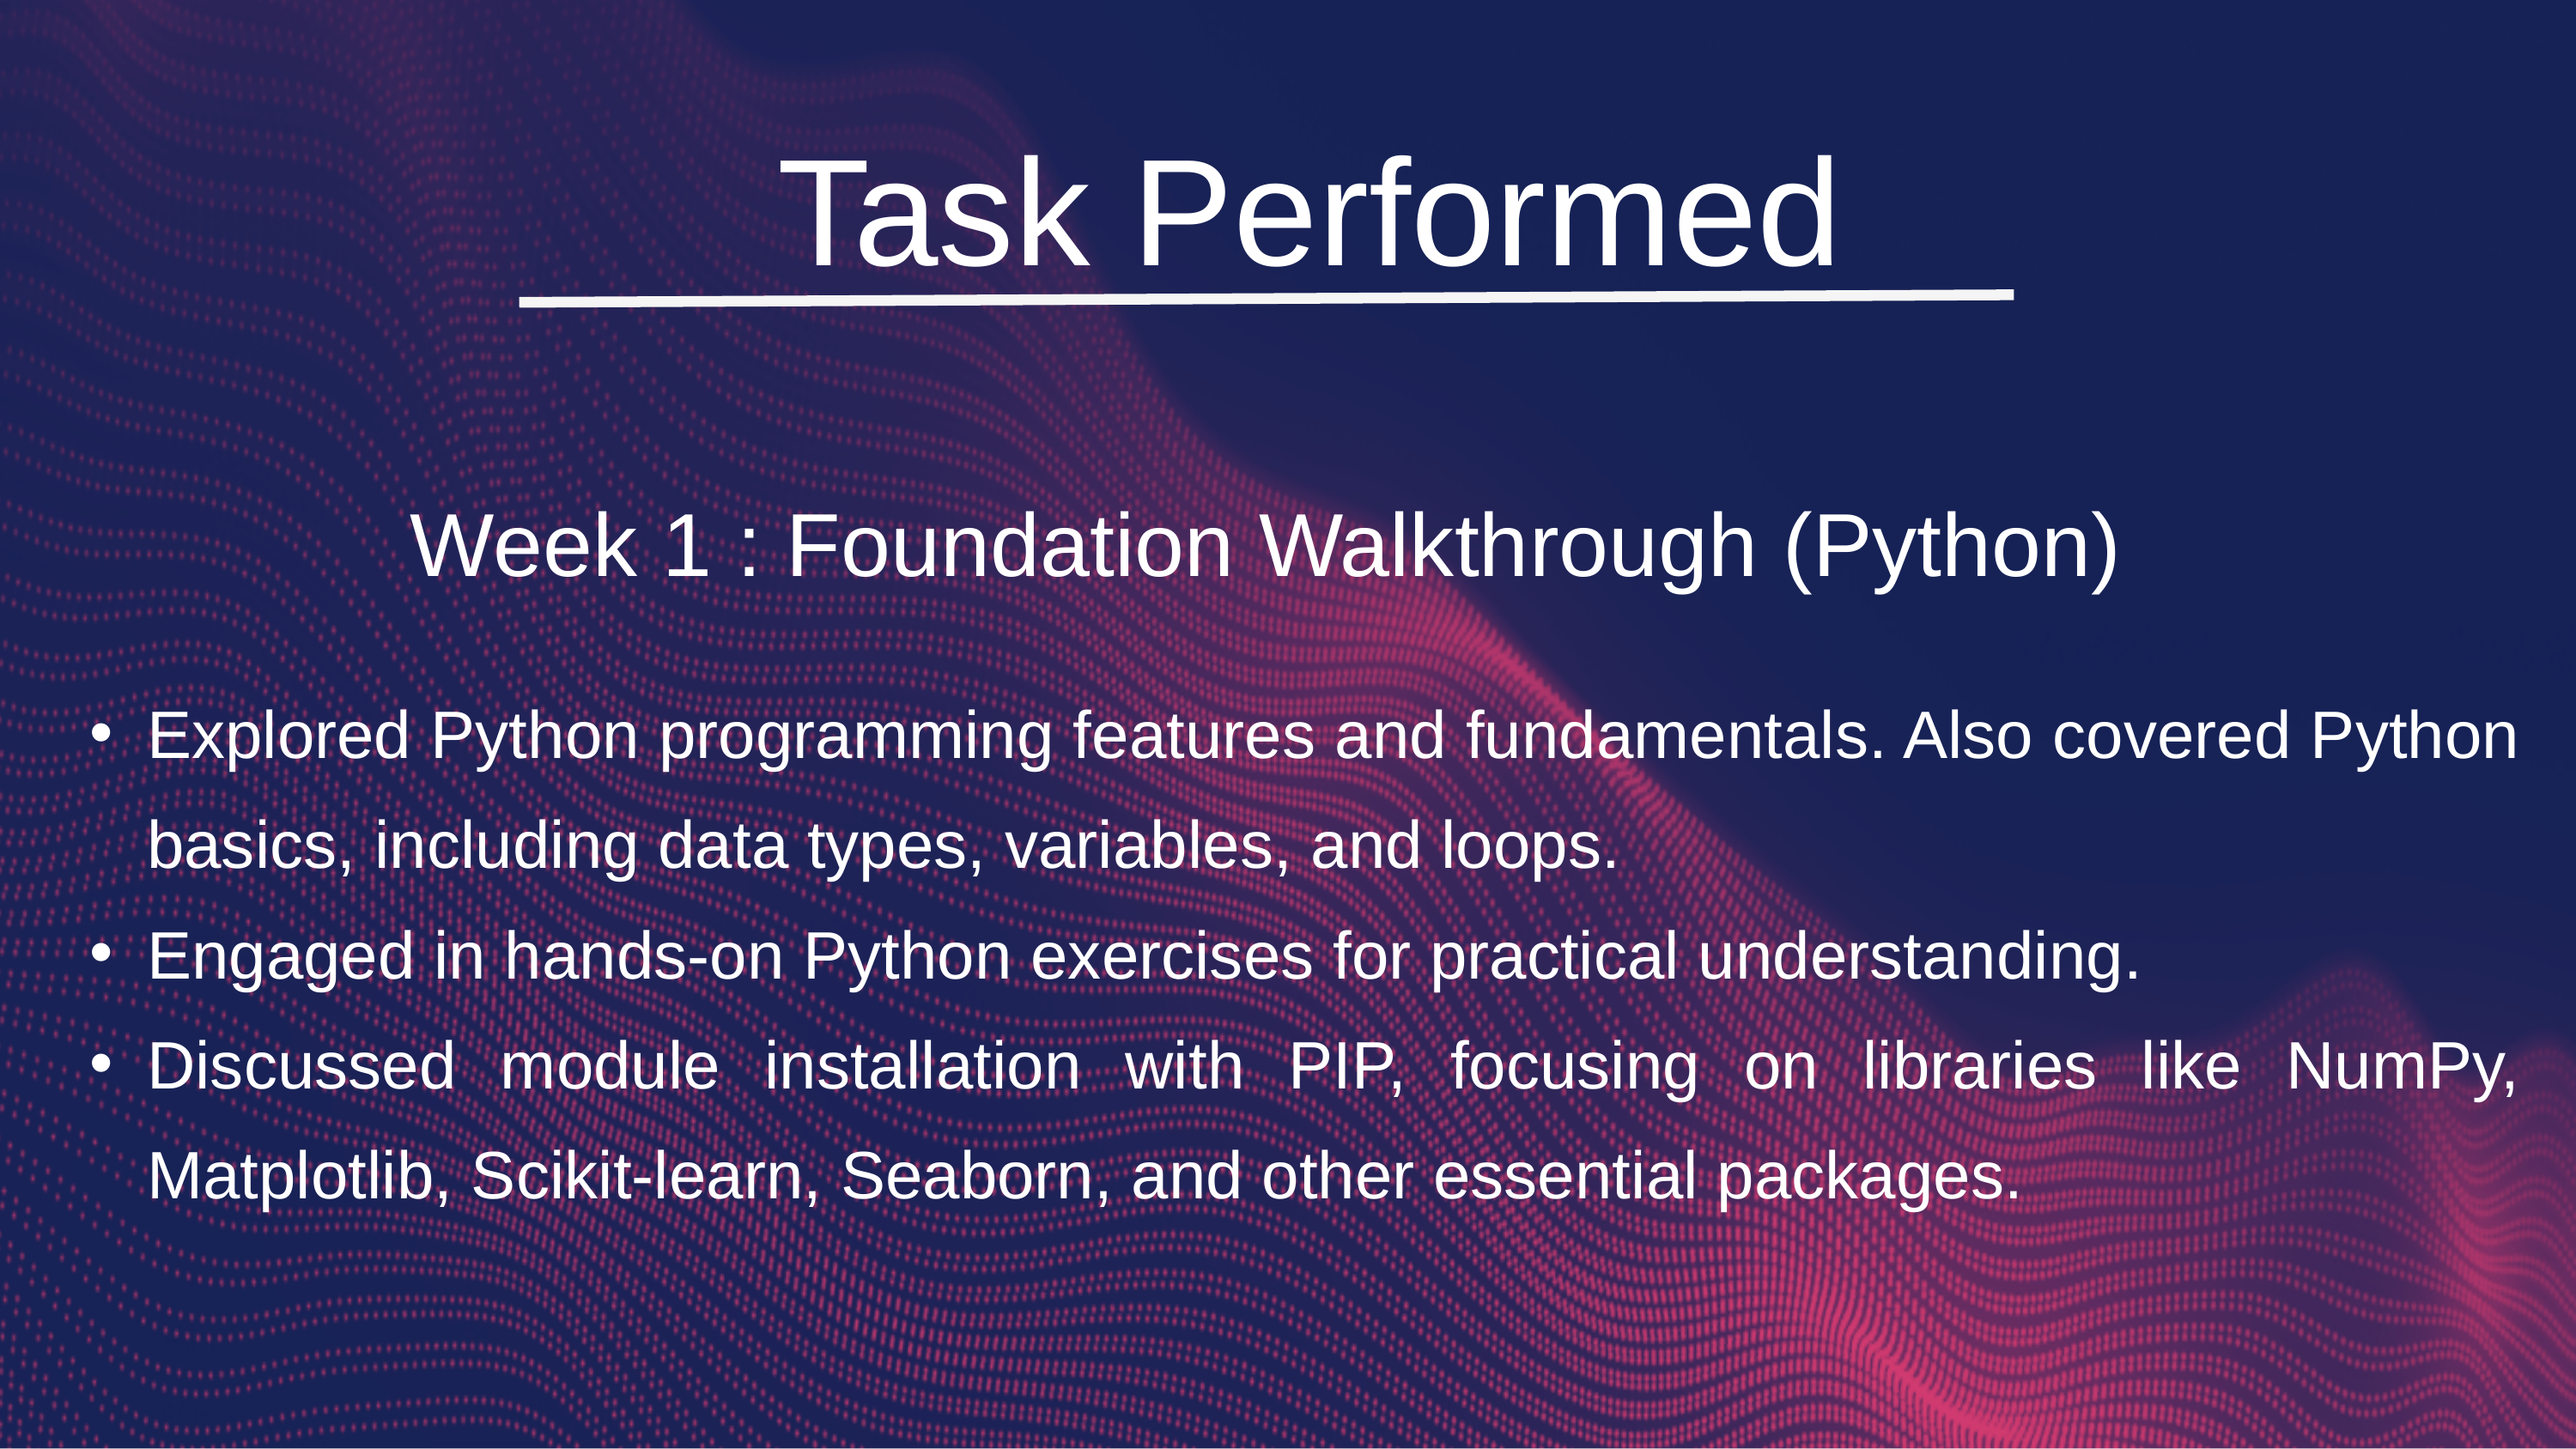

Task Performed

Week 1 : Foundation Walkthrough (Python)
Explored Python programming features and fundamentals. Also covered Python basics, including data types, variables, and loops.
Engaged in hands-on Python exercises for practical understanding.
Discussed module installation with PIP, focusing on libraries like NumPy, Matplotlib, Scikit-learn, Seaborn, and other essential packages.